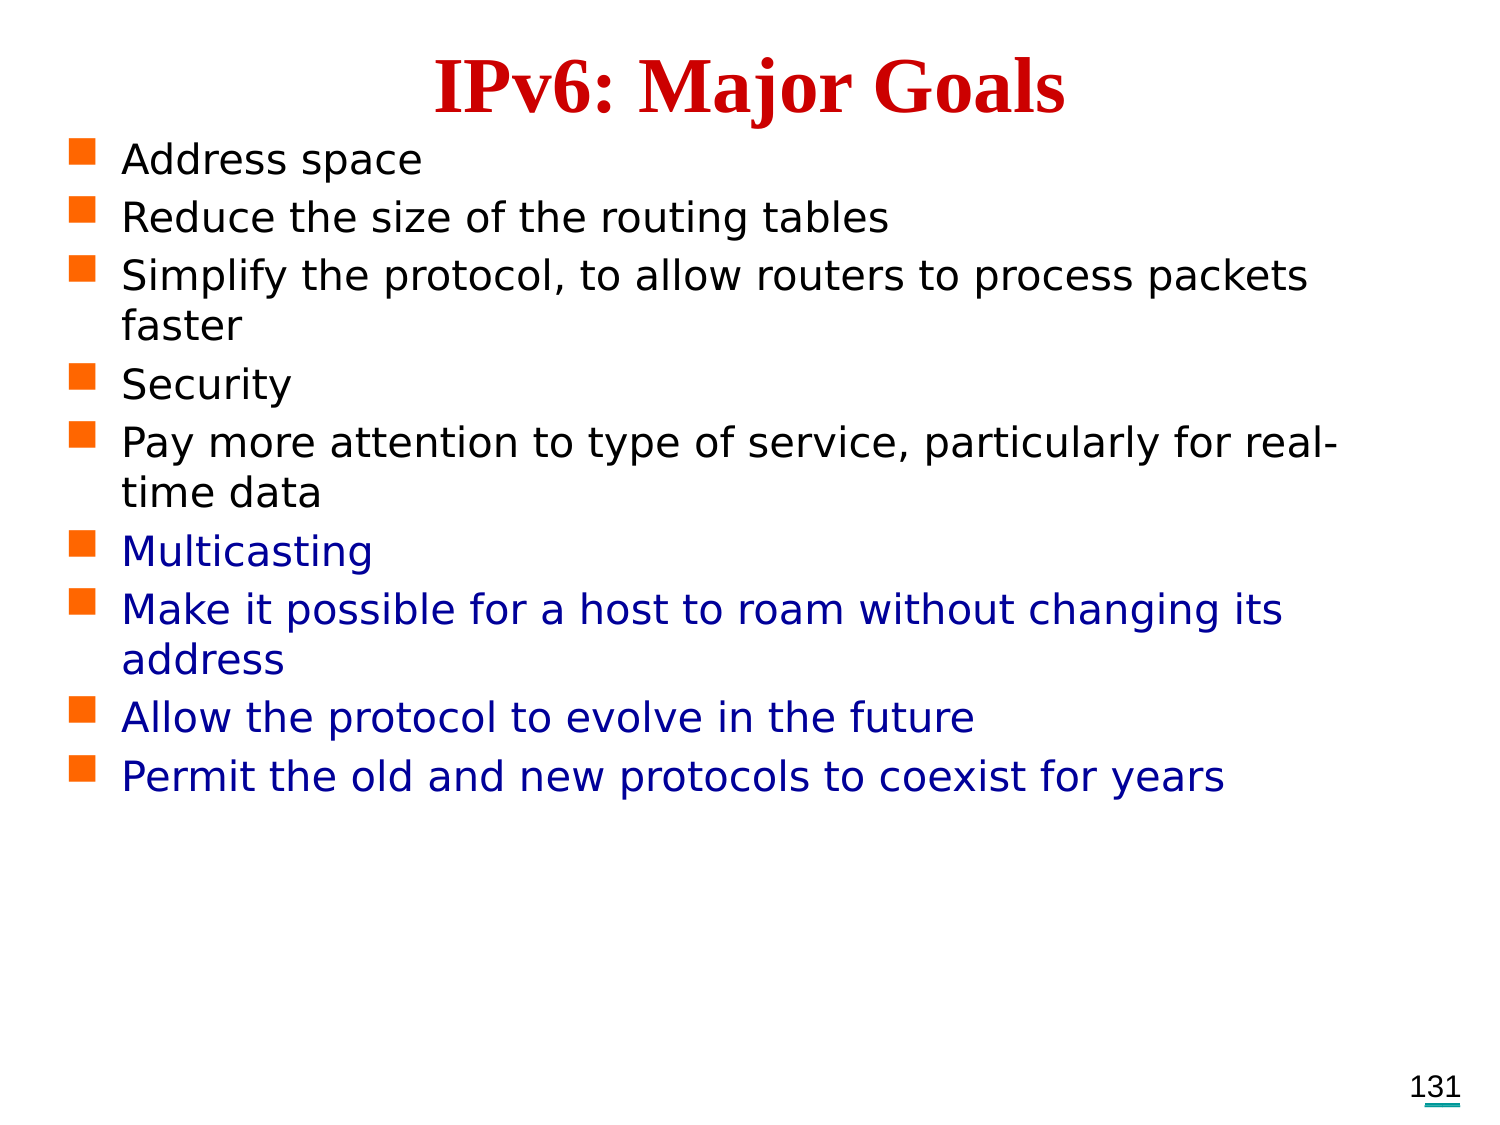

# IPv6: Major Goals
Address space
Reduce the size of the routing tables
Simplify the protocol, to allow routers to process packets faster
Security
Pay more attention to type of service, particularly for real-time data
Multicasting
Make it possible for a host to roam without changing its address
Allow the protocol to evolve in the future
Permit the old and new protocols to coexist for years